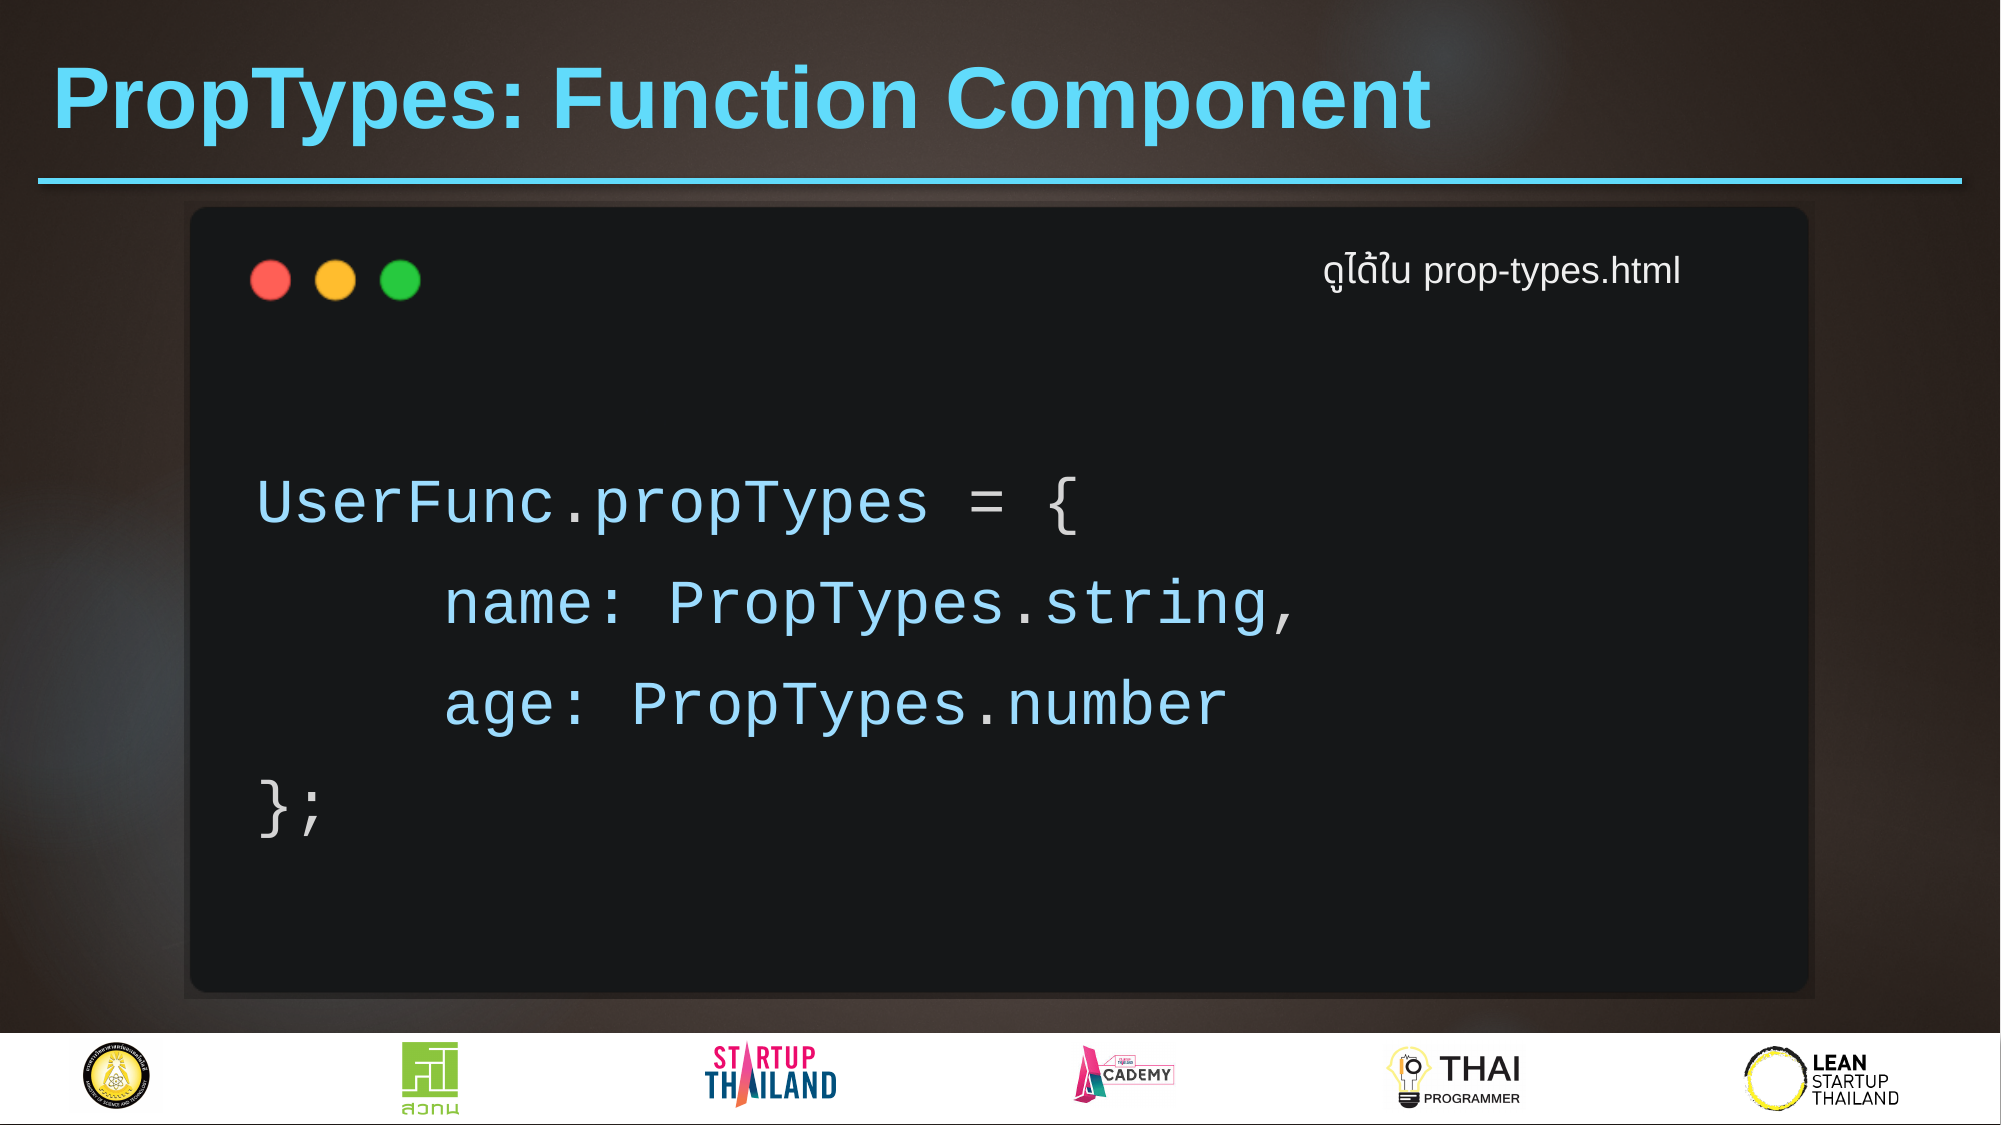

# PropTypes: Function Component
ดูได้ใน prop-types.html
UserFunc.propTypes = {
     name: PropTypes.string,
     age: PropTypes.number
};